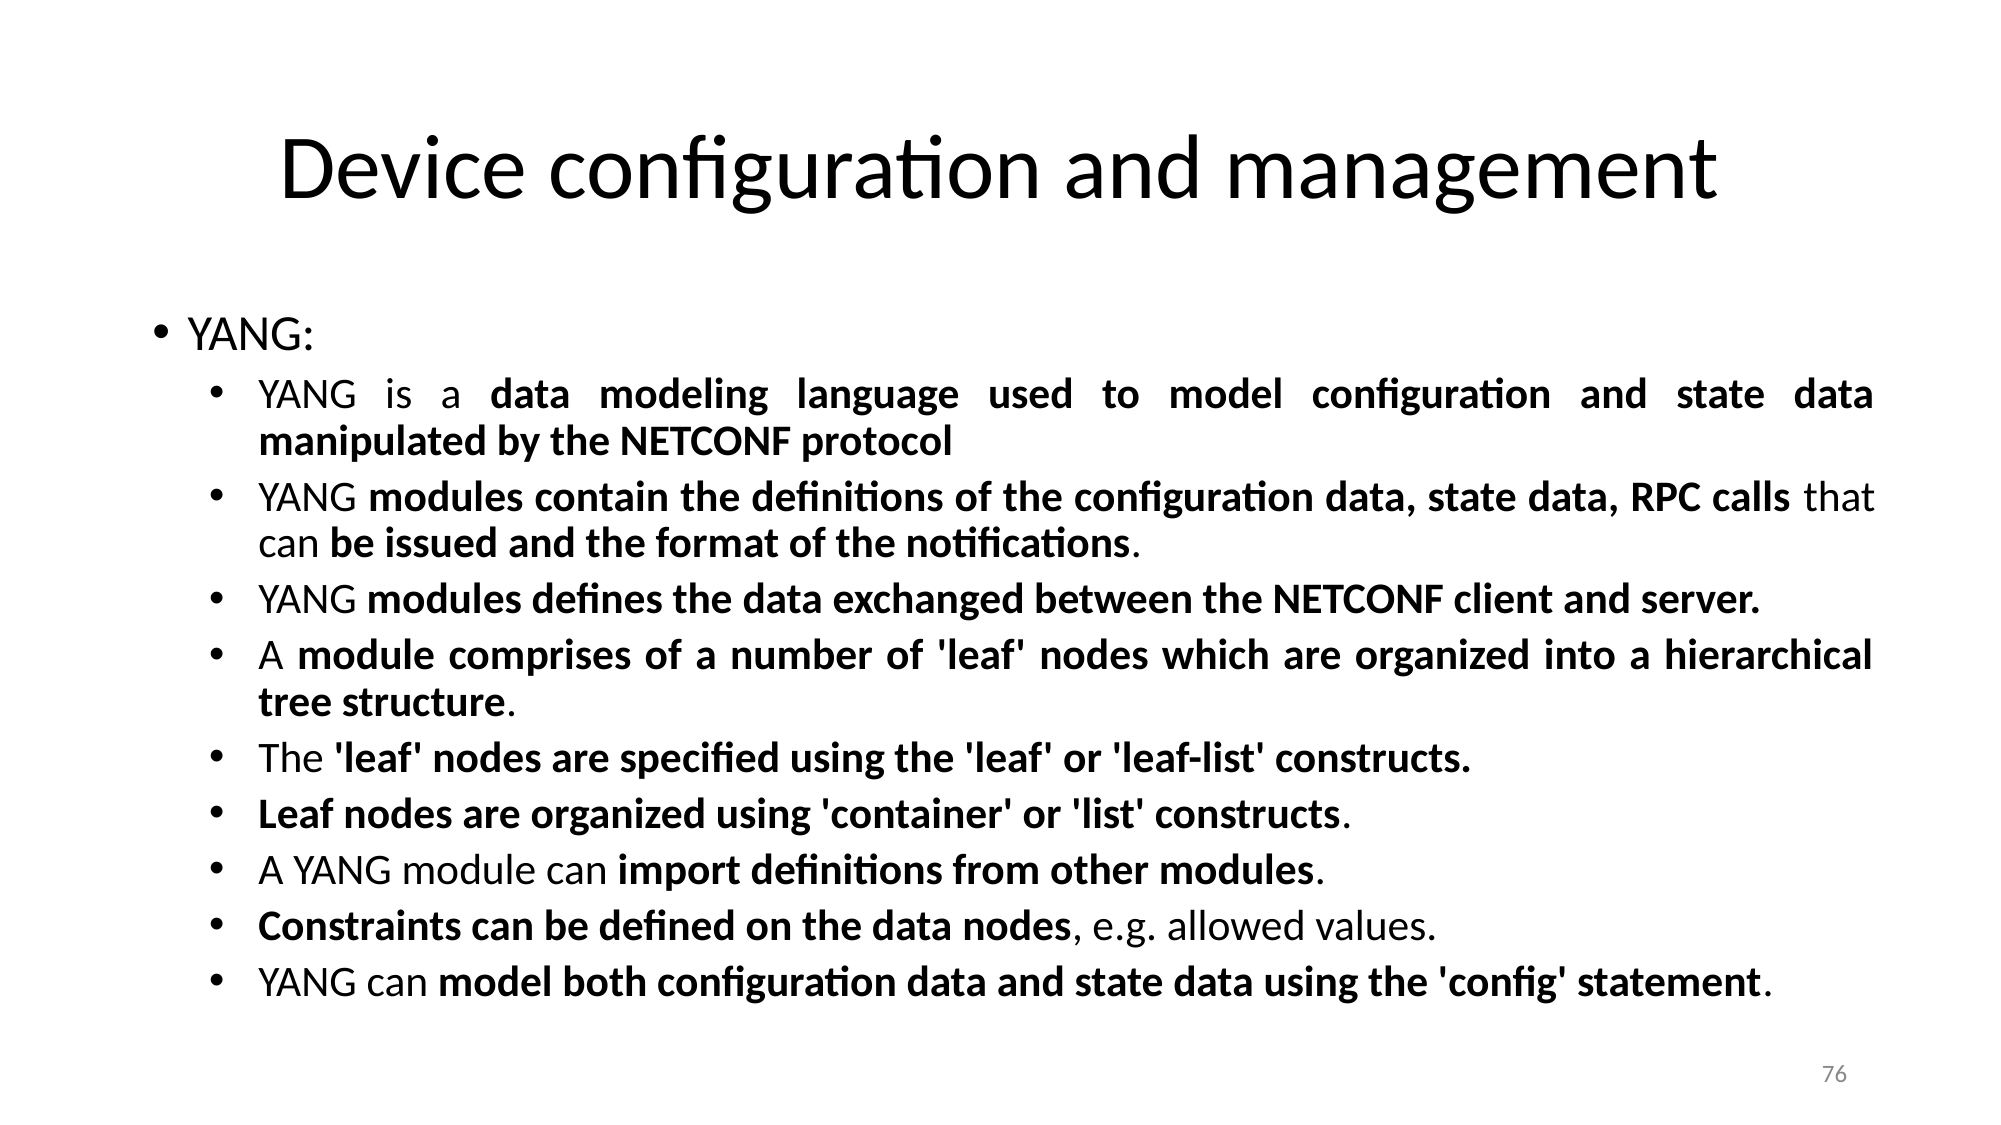

# Device configuration and management
YANG:
YANG is a data modeling language used to model configuration and state data manipulated by the NETCONF protocol
YANG modules contain the definitions of the configuration data, state data, RPC calls that can be issued and the format of the notifications.
YANG modules defines the data exchanged between the NETCONF client and server.
A module comprises of a number of 'leaf' nodes which are organized into a hierarchical tree structure.
The 'leaf' nodes are specified using the 'leaf' or 'leaf-list' constructs.
Leaf nodes are organized using 'container' or 'list' constructs.
A YANG module can import definitions from other modules.
Constraints can be defined on the data nodes, e.g. allowed values.
YANG can model both configuration data and state data using the 'config' statement.
76